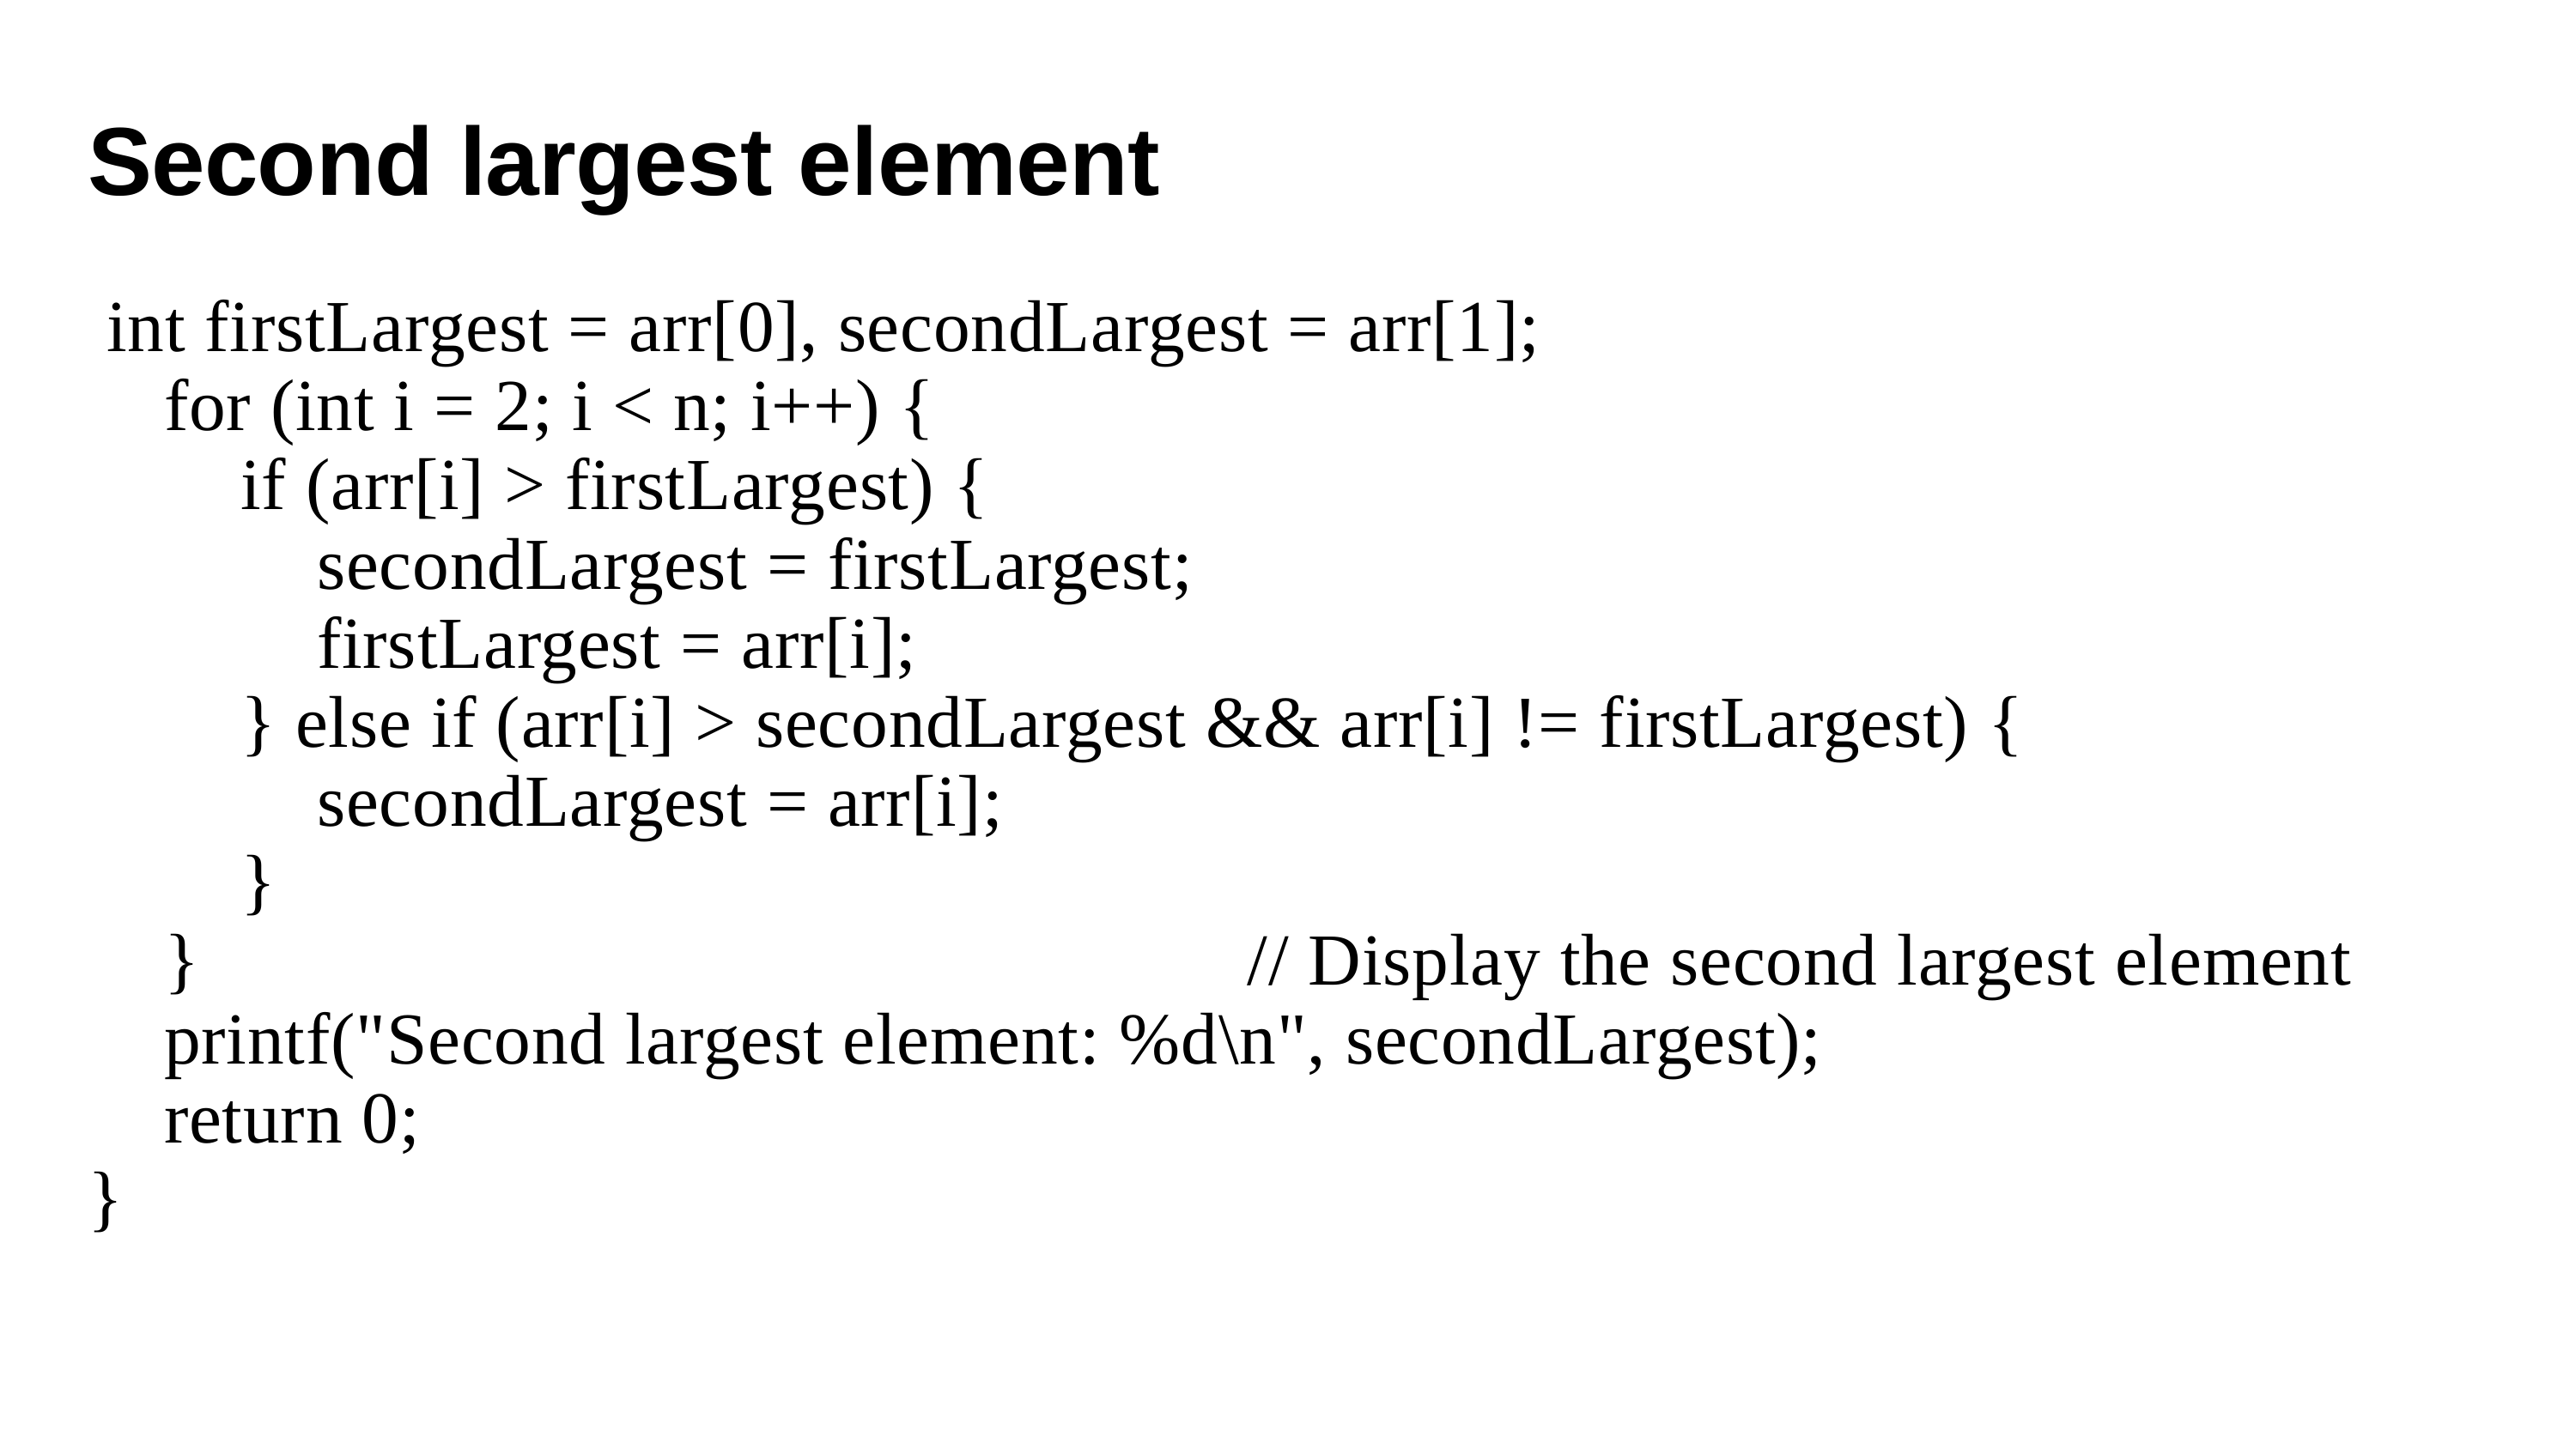

Second largest element
 int firstLargest = arr[0], secondLargest = arr[1];
    for (int i = 2; i < n; i++) {
        if (arr[i] > firstLargest) {
            secondLargest = firstLargest;
            firstLargest = arr[i];
        } else if (arr[i] > secondLargest && arr[i] != firstLargest) {
            secondLargest = arr[i];
        }
    }                                                       // Display the second largest element
    printf("Second largest element: %d\n", secondLargest);
    return 0;
}